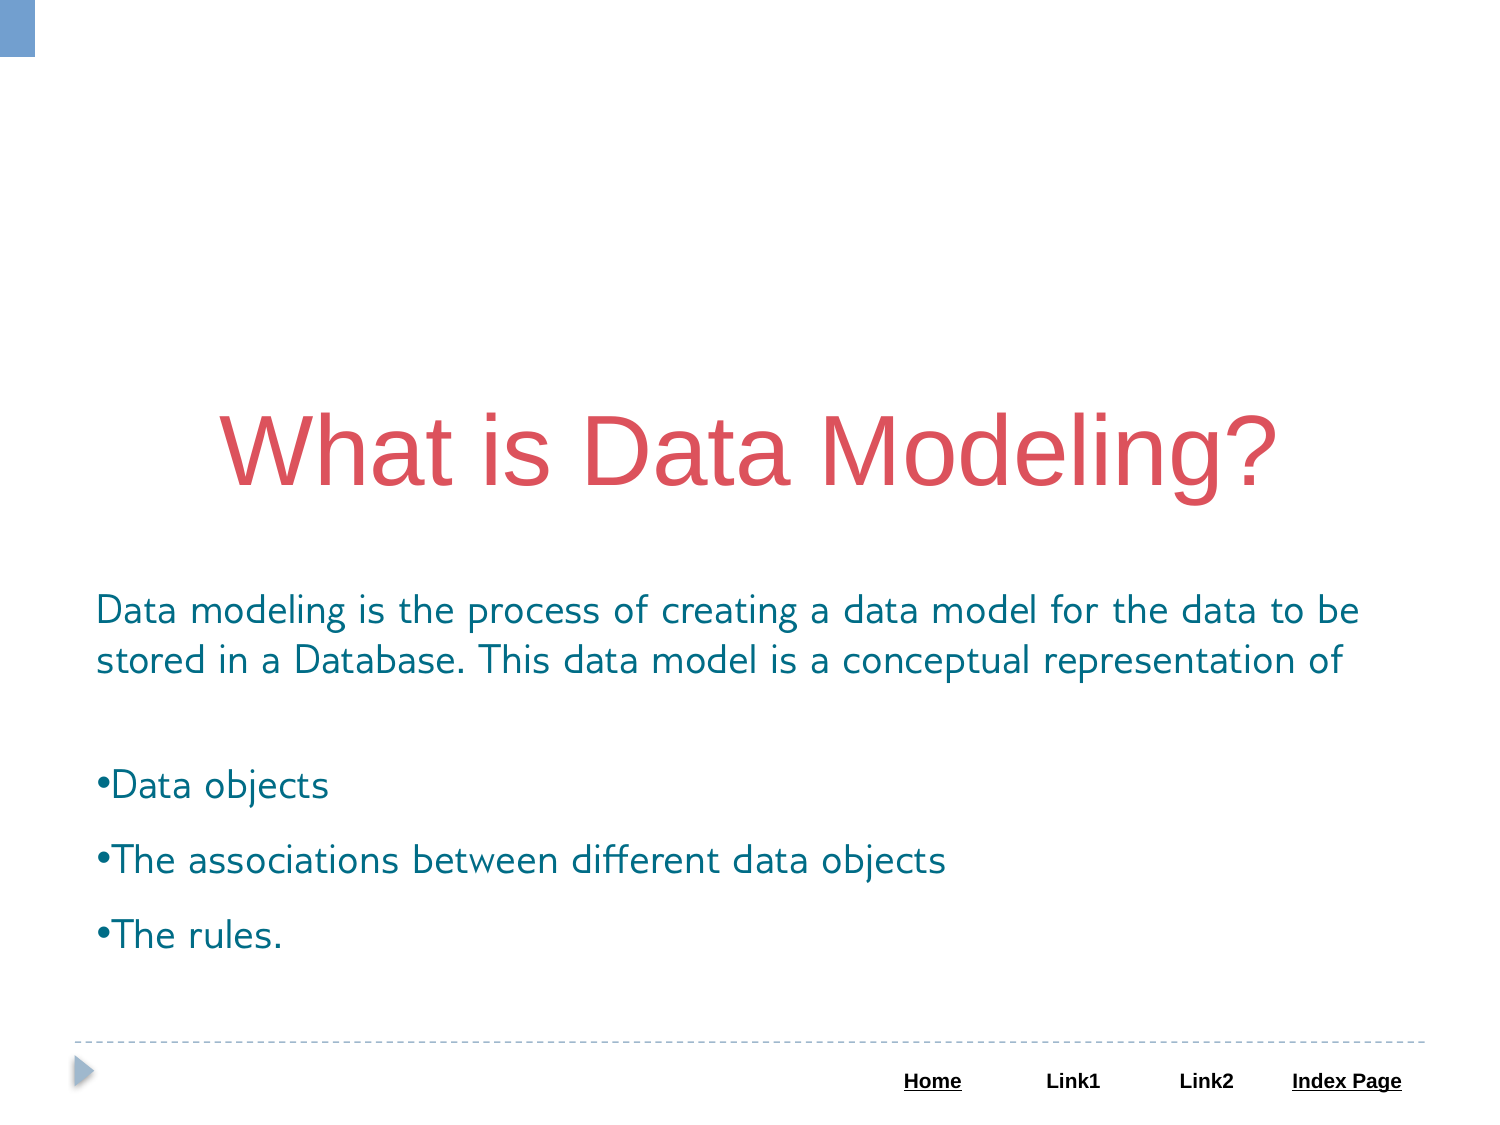

What is Data Modeling?
Data modeling is the process of creating a data model for the data to be stored in a Database. This data model is a conceptual representation of

Data objects
The associations between different data objects
The rules.